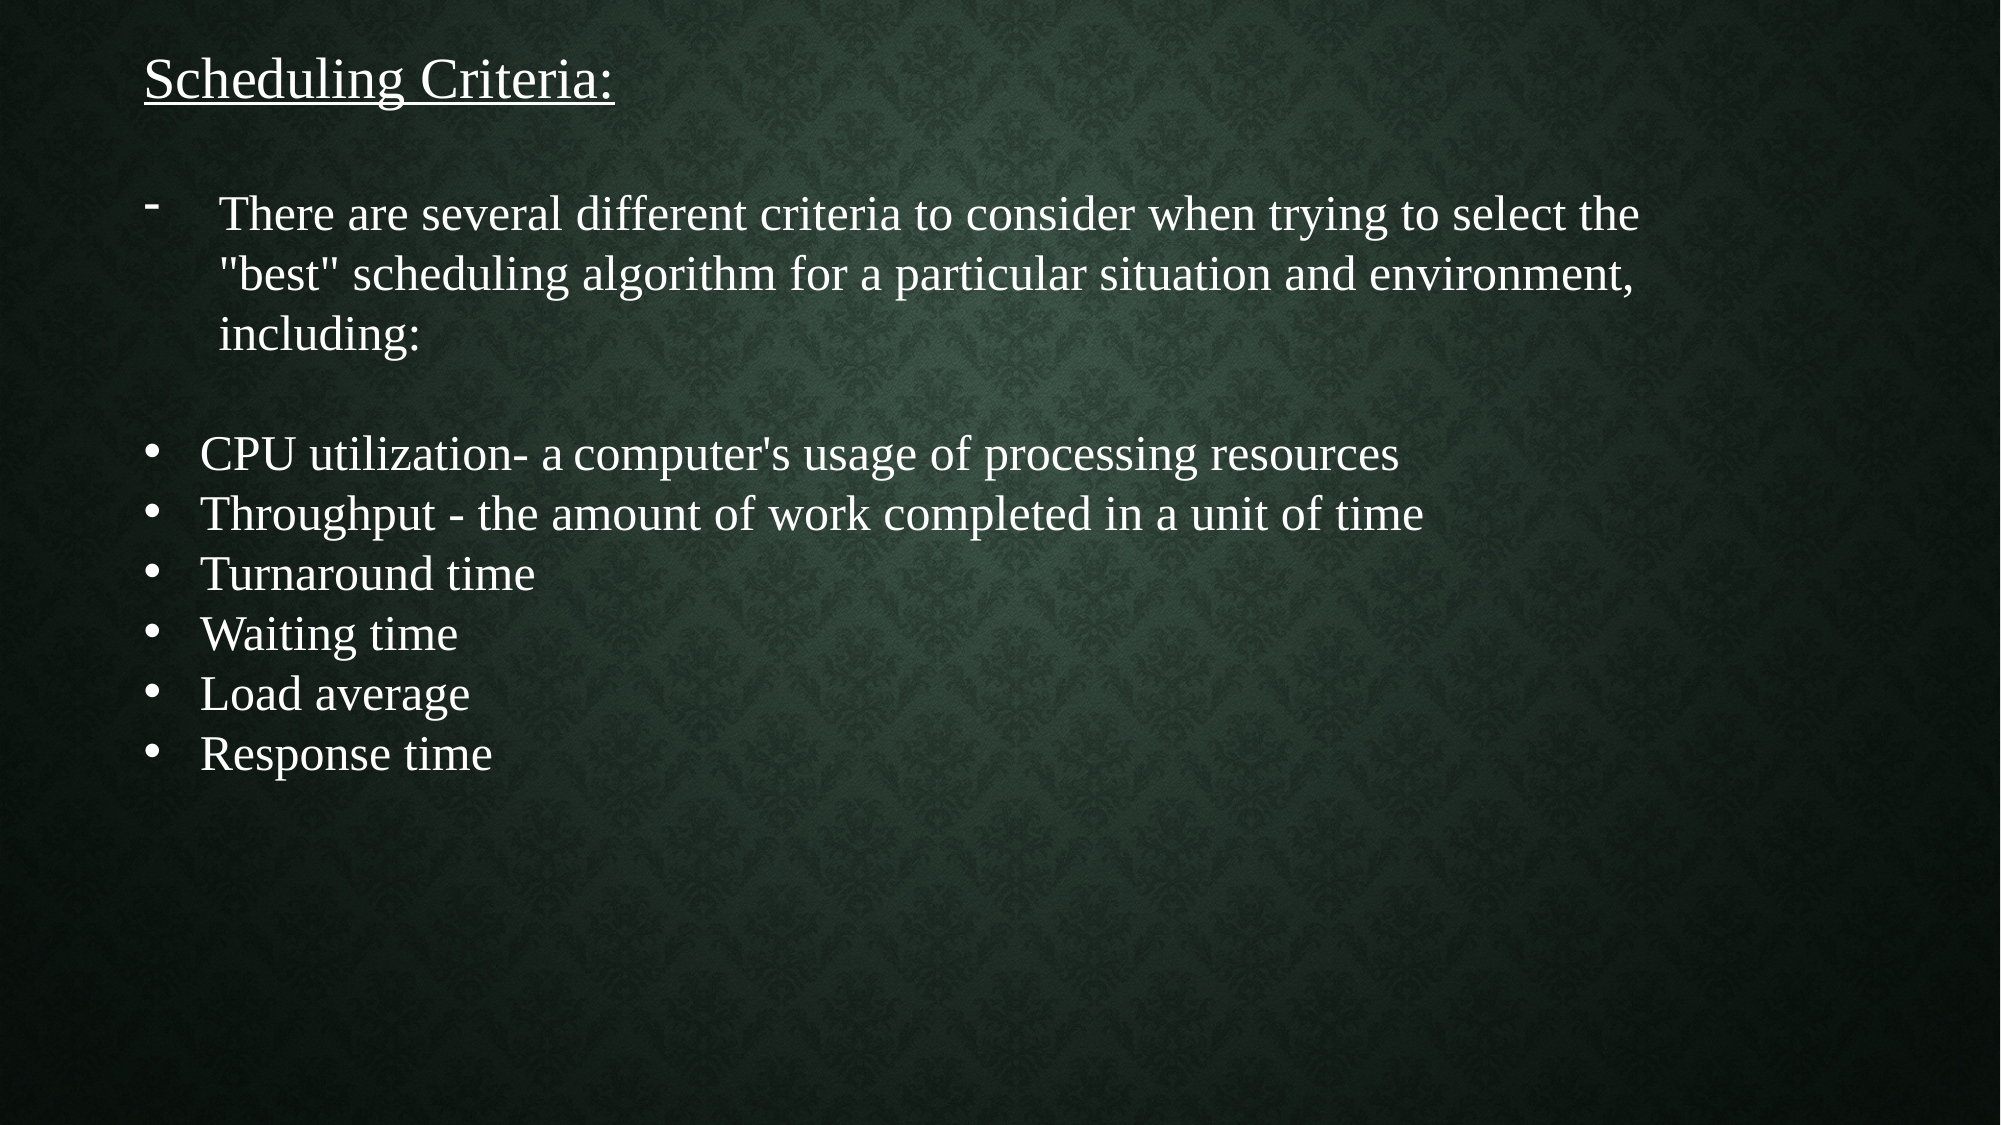

Scheduling Criteria:

There are several different criteria to consider when trying to select the "best" scheduling algorithm for a particular situation and environment, including:

CPU utilization- a computer's usage of processing resources
Throughput - the amount of work completed in a unit of time
Turnaround time
Waiting time
Load average
Response time